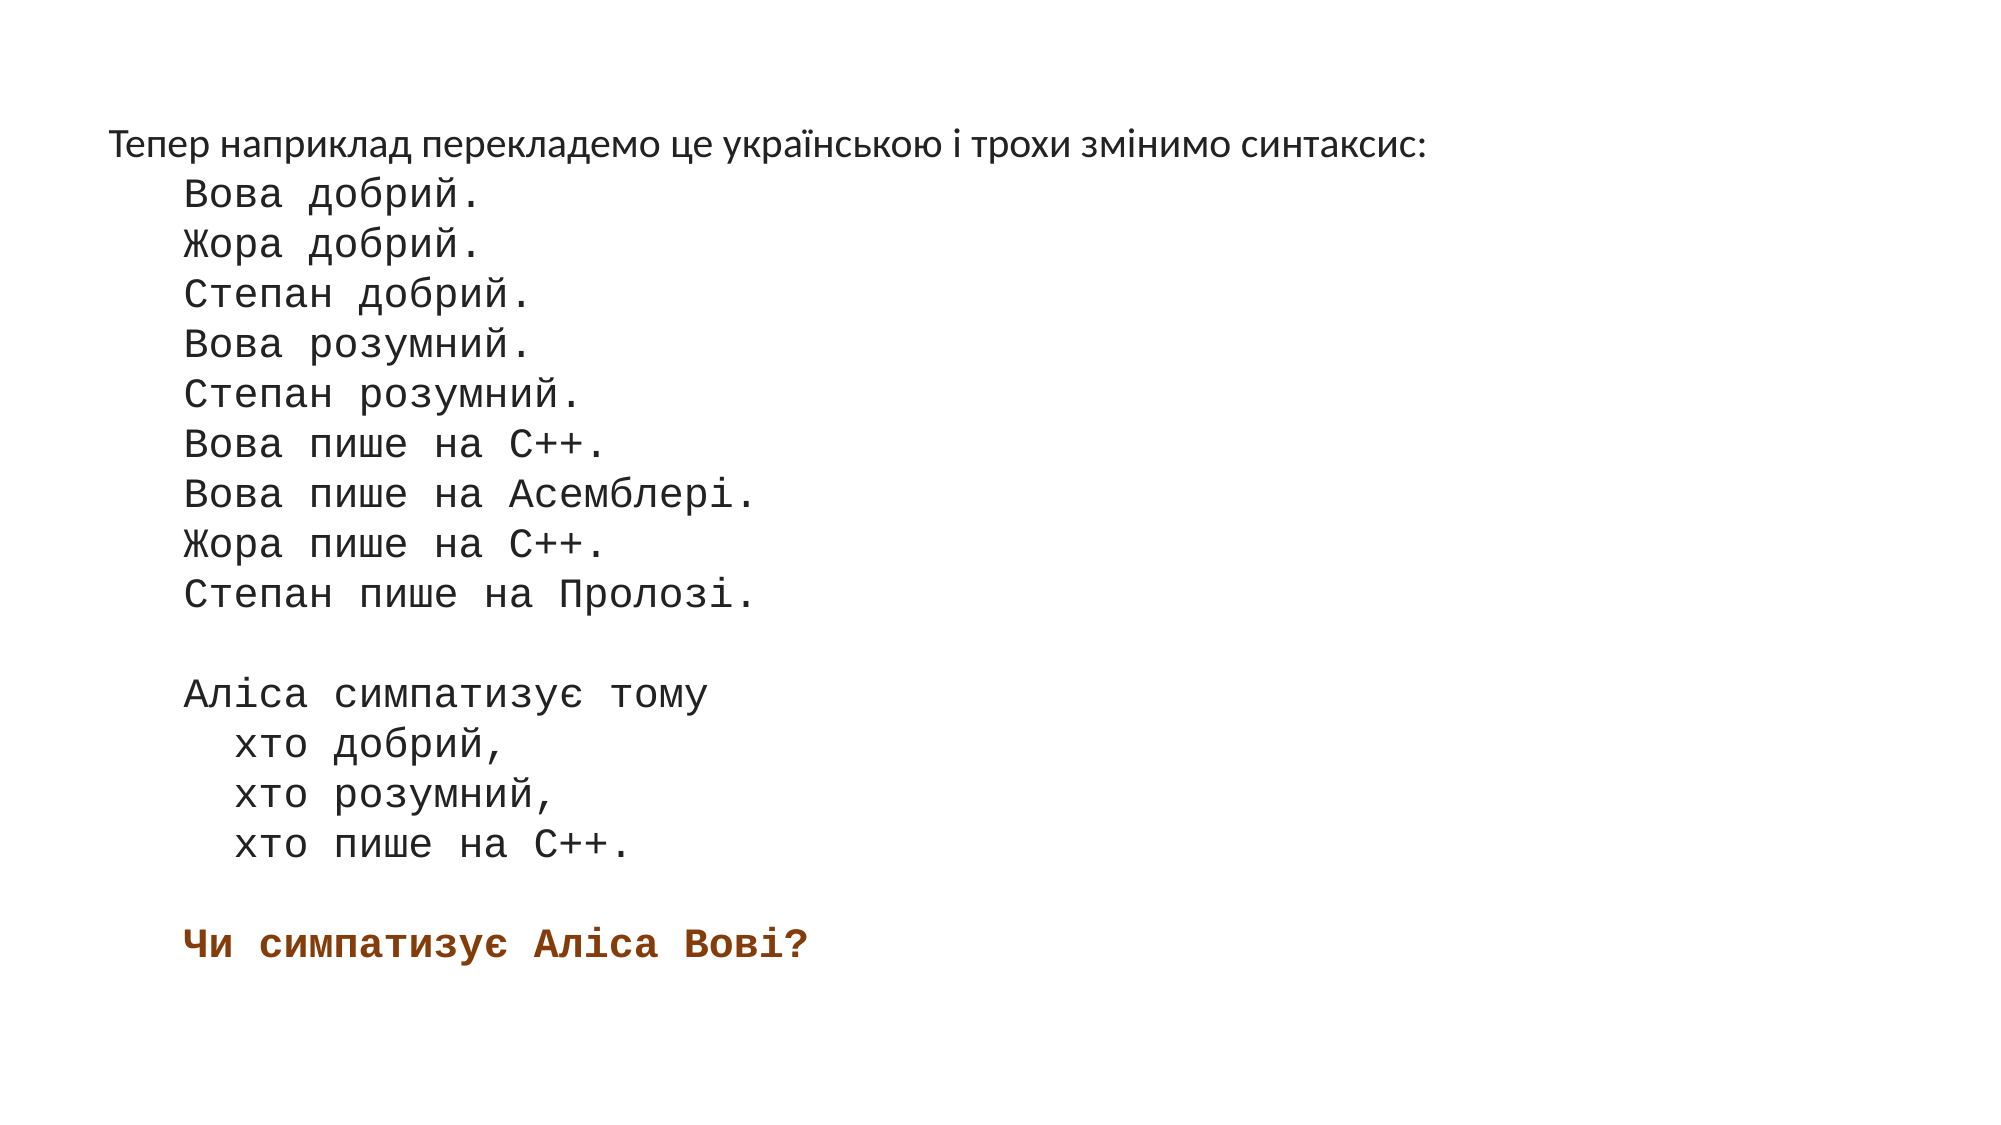

Тепер наприклад перекладемо це українською і трохи змінимо синтаксис:
Вова добрий.
Жора добрий.
Степан добрий.
Вова розумний.
Степан розумний.
Вова пише на С++.
Вова пише на Асемблері.
Жора пише на С++.
Степан пише на Пролозі.

Аліса симпатизує тому
  хто добрий,
  хто розумний,
  хто пише на С++.

Чи симпатизує Аліса Вові?